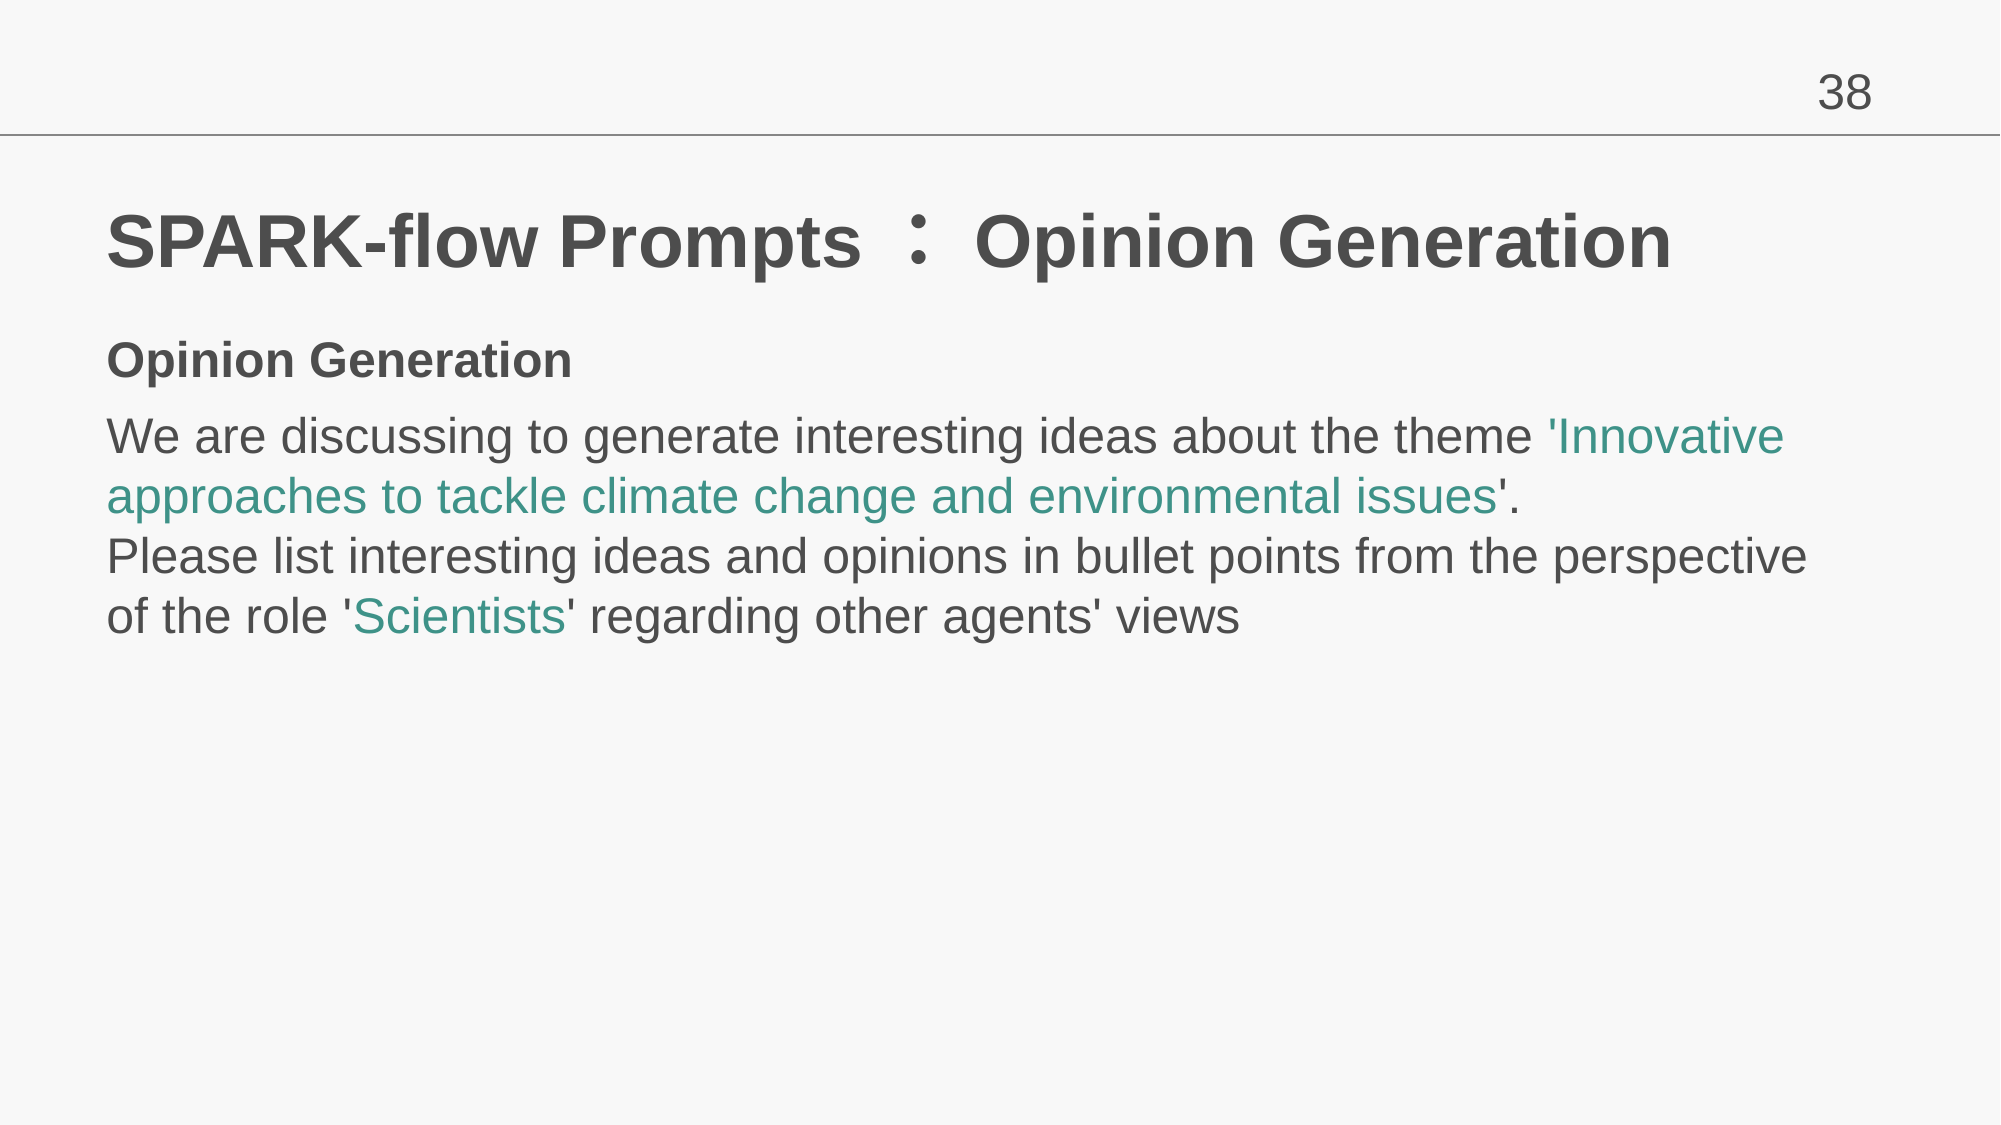

# SPARK-flow Prompts：Opinion Generation
Opinion Generation
We are discussing to generate interesting ideas about the theme 'Innovative approaches to tackle climate change and environmental issues'.
Please list interesting ideas and opinions in bullet points from the perspective of the role 'Scientists' regarding other agents' views